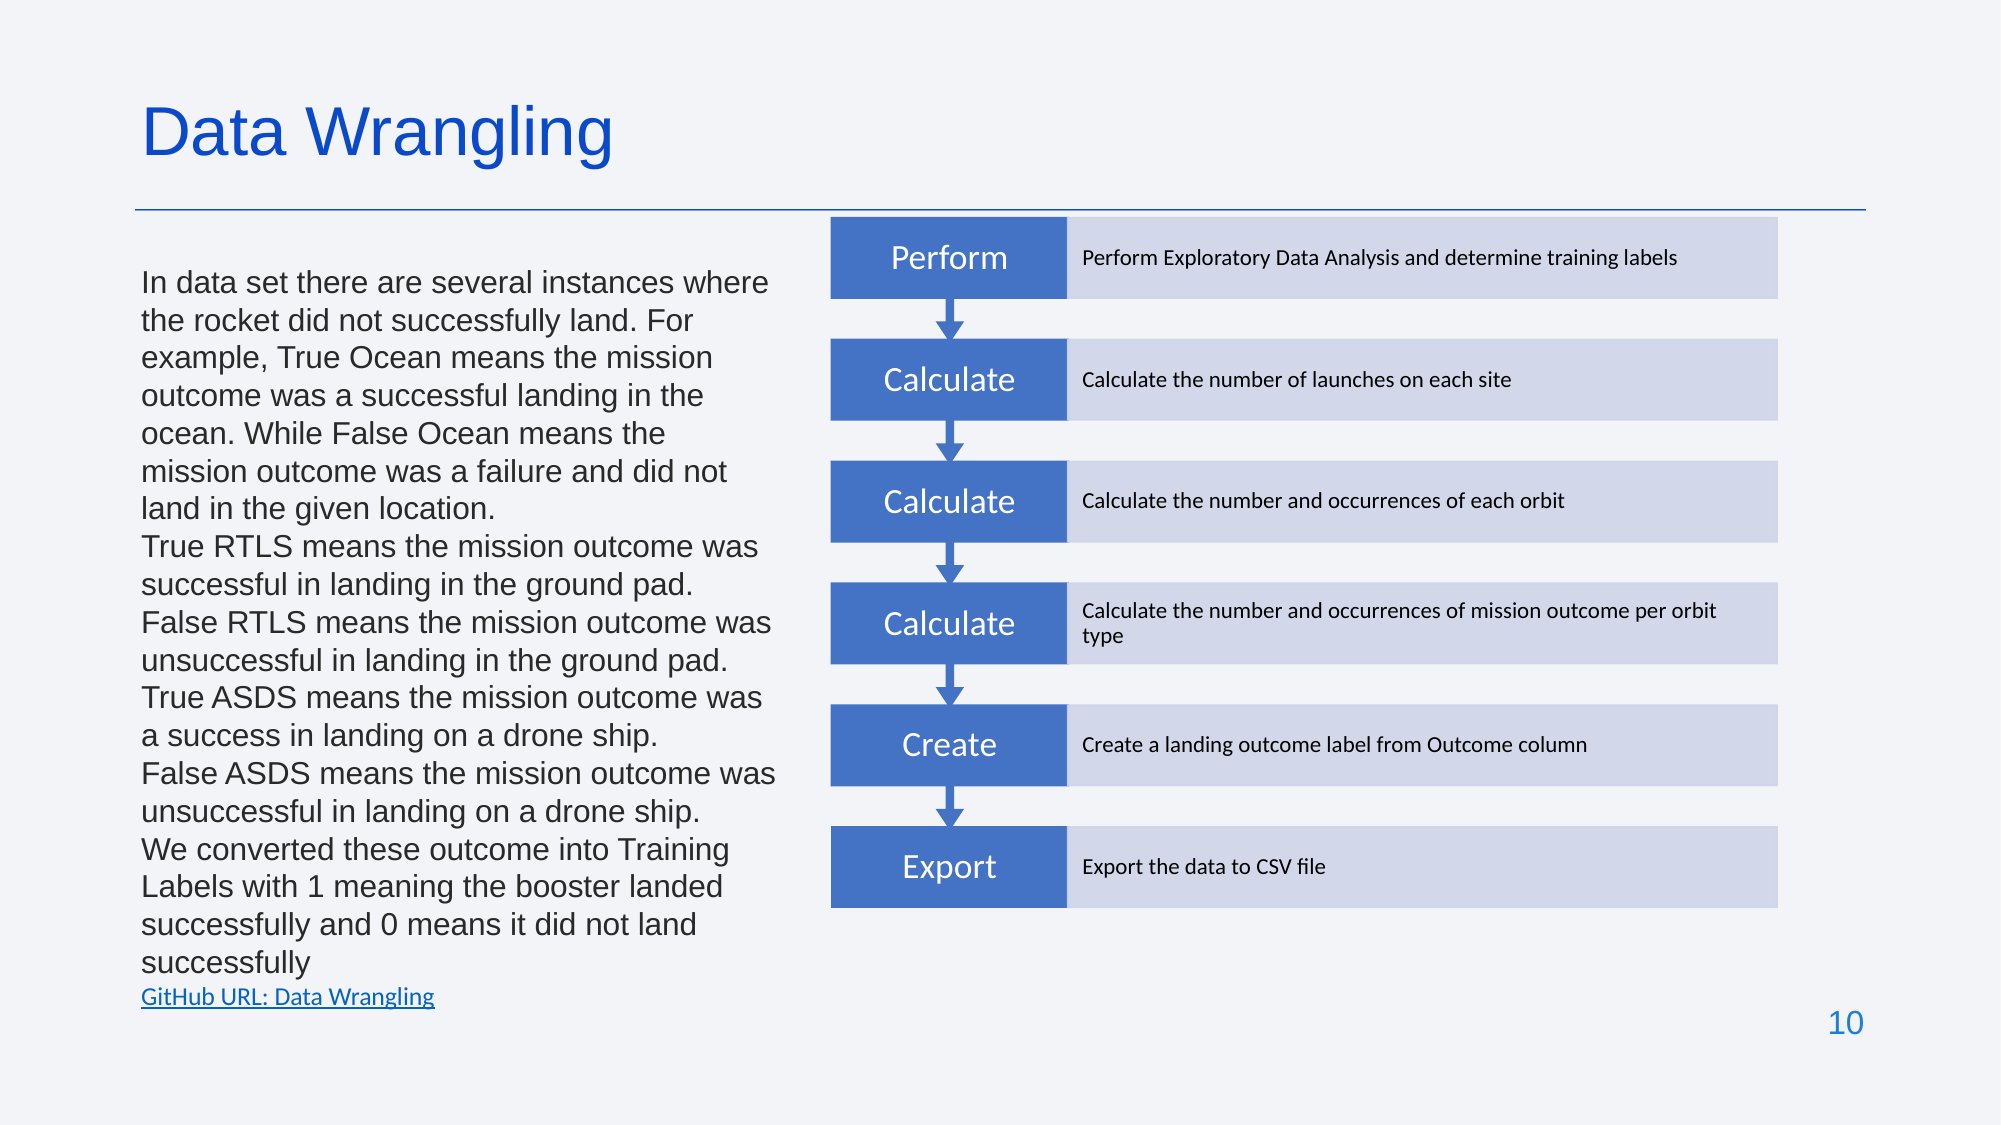

Data Wrangling
Export
Export the data to CSV file
Create
Create a landing outcome label from Outcome column
Calculate
Calculate the number and occurrences of mission outcome per orbit type
Calculate
Calculate the number and occurrences of each orbit
Calculate
Calculate the number of launches on each site
Perform
Perform Exploratory Data Analysis and determine training labels
In data set there are several instances where the rocket did not successfully land. For example, True Ocean means the mission outcome was a successful landing in the ocean. While False Ocean means the mission outcome was a failure and did not land in the given location.
True RTLS means the mission outcome was successful in landing in the ground pad.
False RTLS means the mission outcome was unsuccessful in landing in the ground pad.
True ASDS means the mission outcome was a success in landing on a drone ship.
False ASDS means the mission outcome was unsuccessful in landing on a drone ship.
We converted these outcome into Training Labels with 1 meaning the booster landed successfully and 0 means it did not land successfully
GitHub URL: Data Wrangling

10